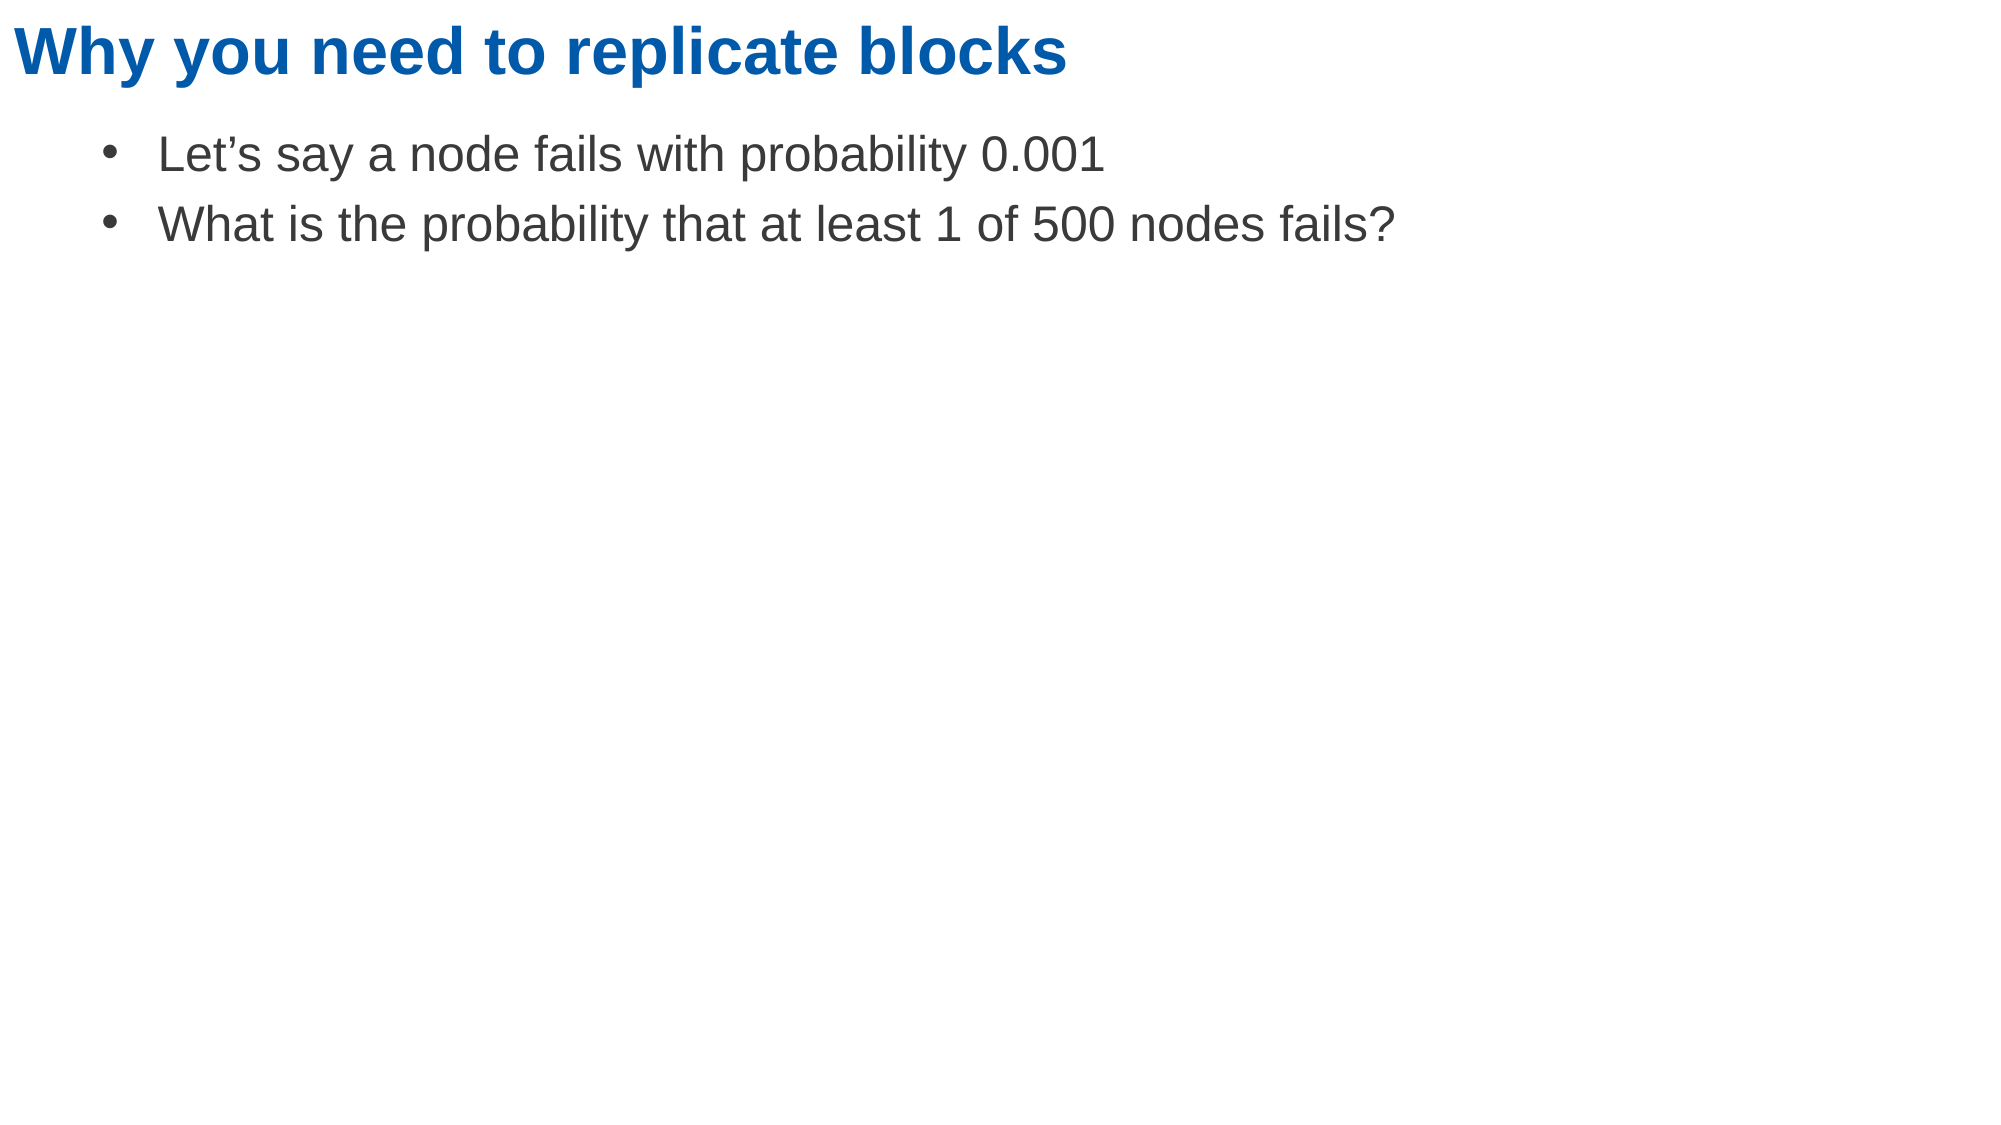

# Why you need to replicate blocks
Let’s say a node fails with probability 0.001
What is the probability that at least 1 of 500 nodes fails?